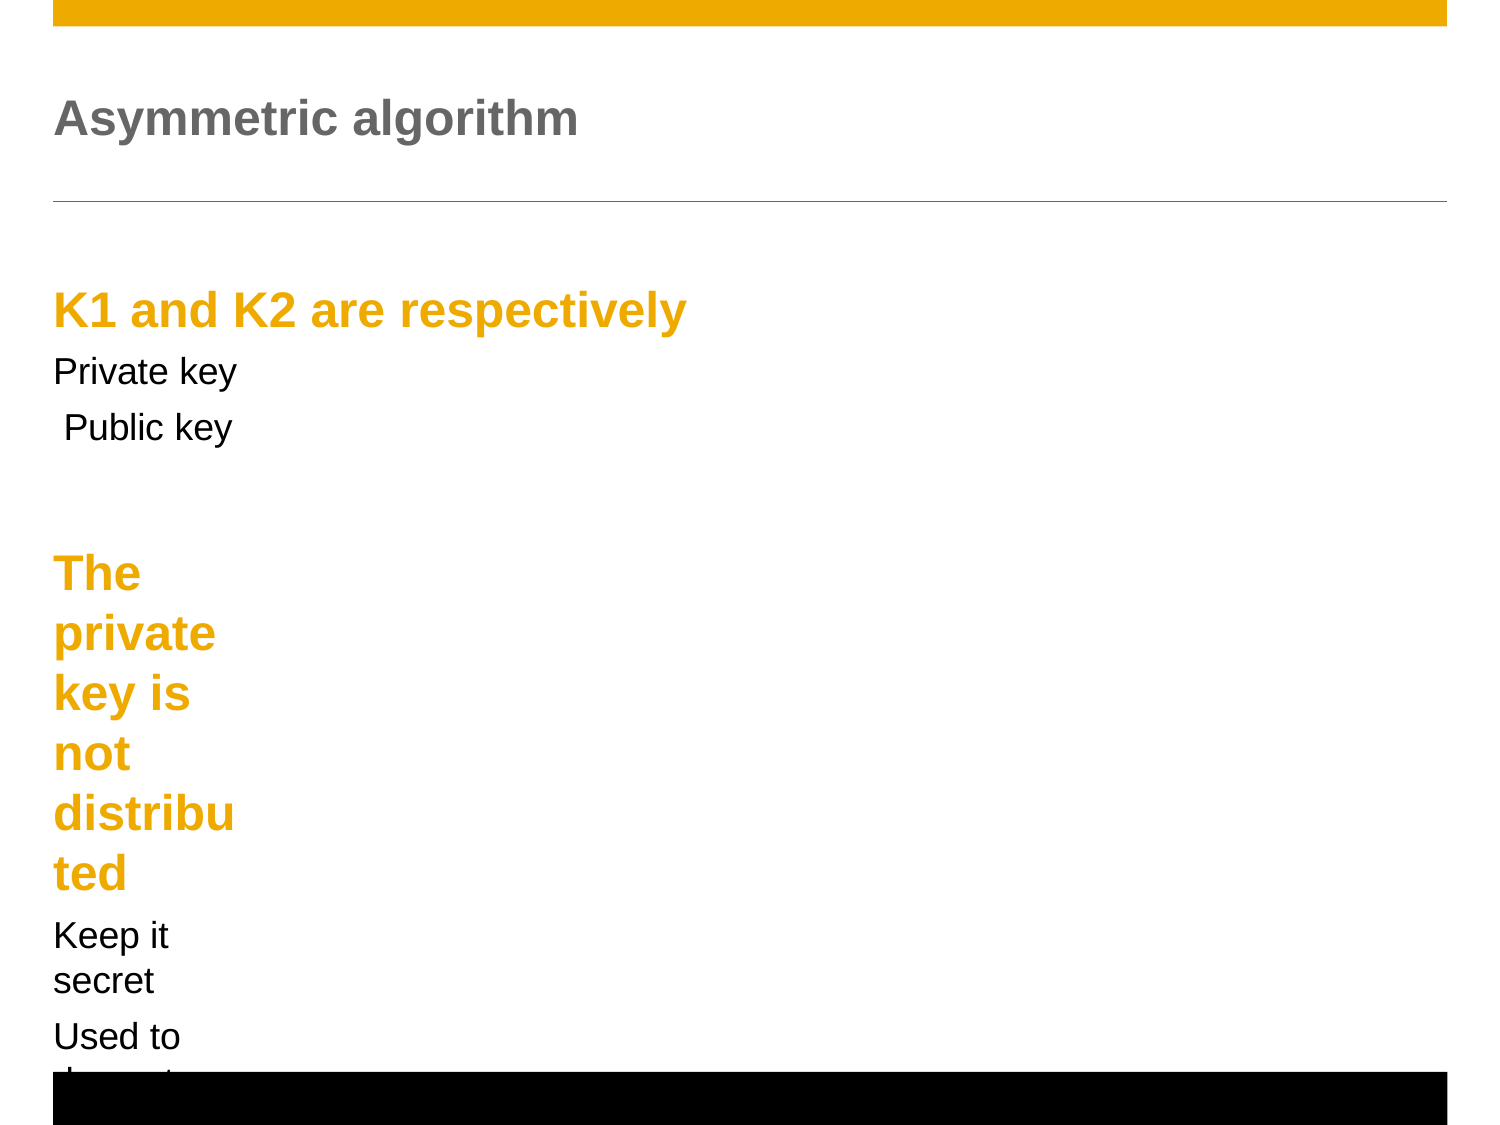

# Asymmetric algorithm

K1 and K2 are respectively
Private key  Public key

The private key is not distributed
Keep it secret
Used to decrypt message encrypted with public key.

Public key is distributed
The public has to be distributed
Used to decrypt message encrypted with the private key

©  2011 SAP AG. All rights reserved.